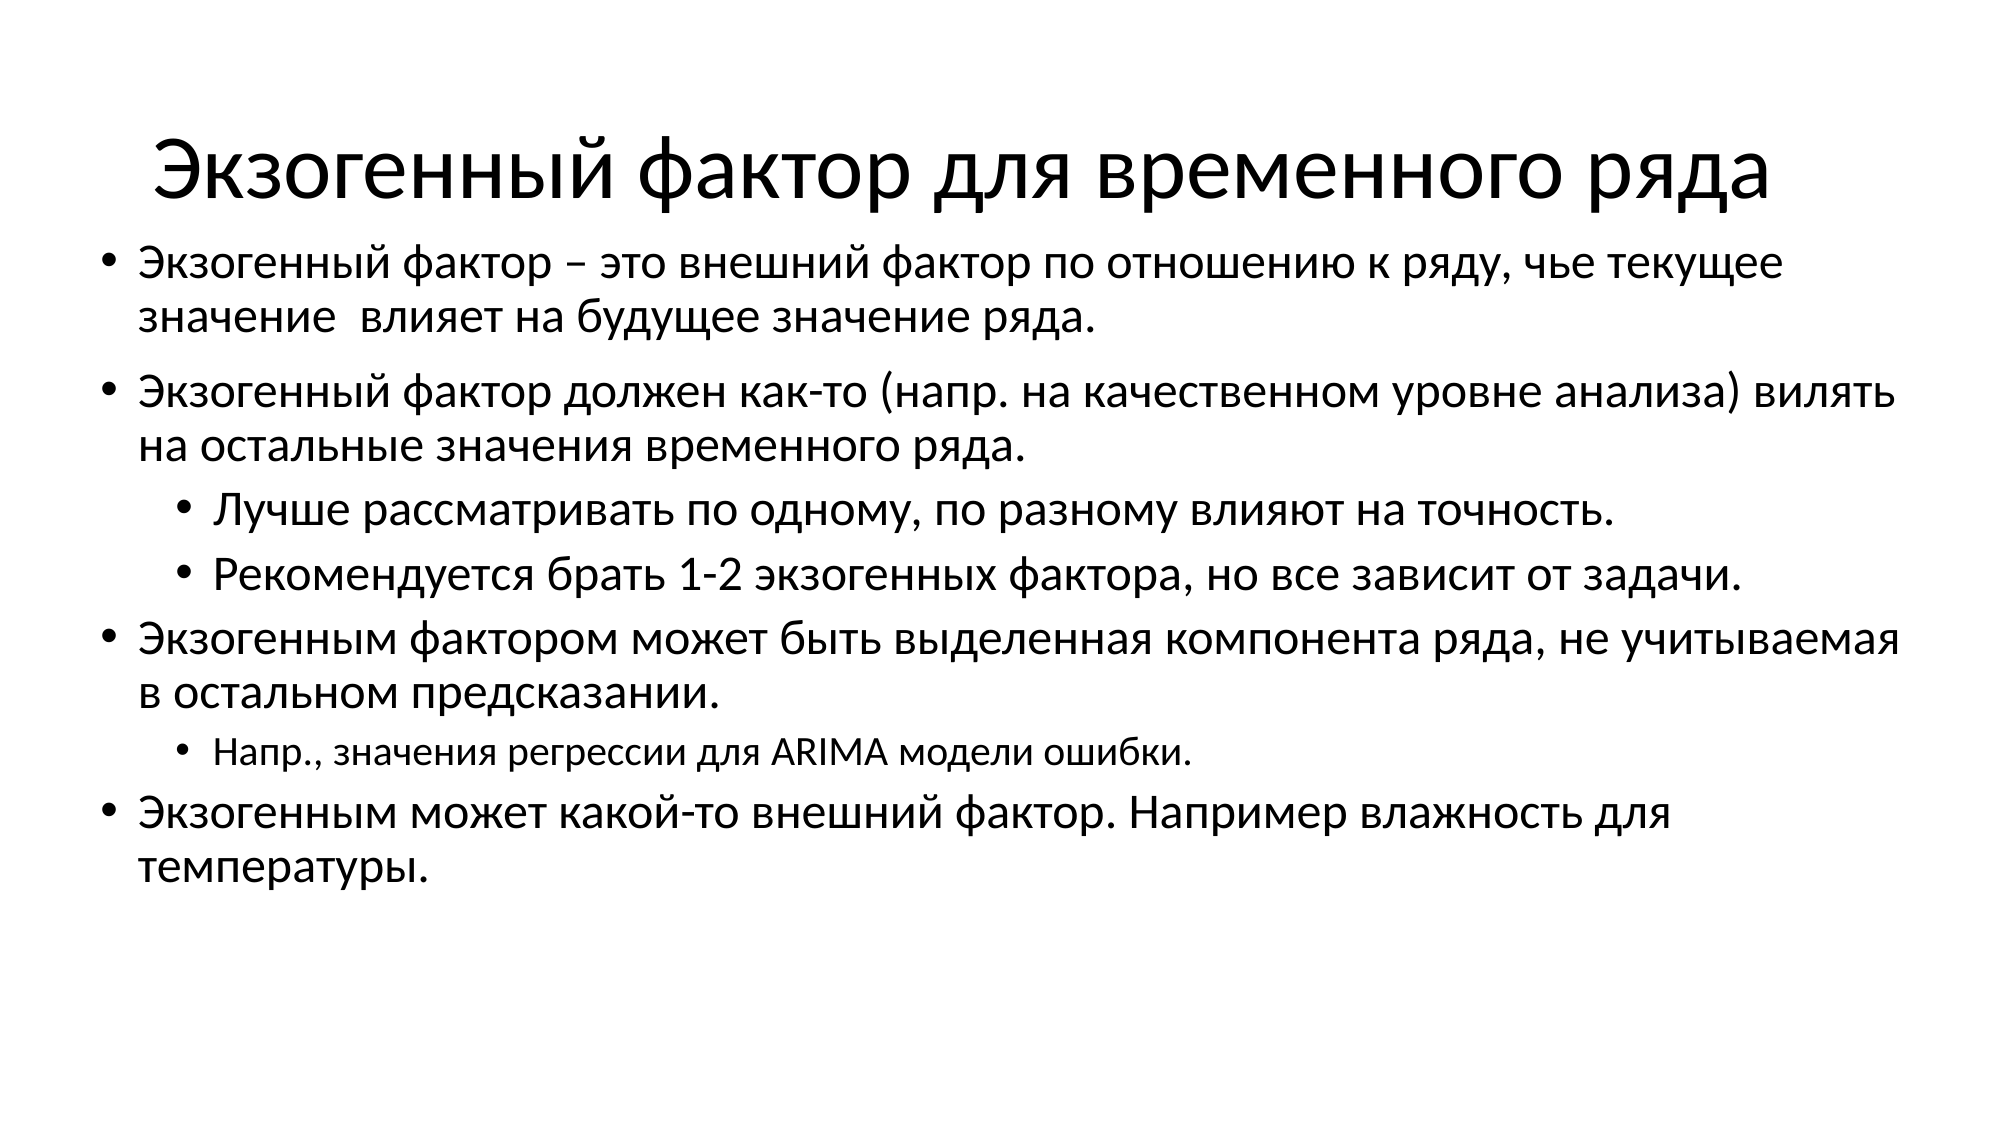

# Экзогенный фактор для временного ряда
Экзогенный фактор – это внешний фактор по отношению к ряду, чье текущее значение  влияет на будущее значение ряда.
Экзогенный фактор должен как-то (напр. на качественном уровне анализа) вилять на остальные значения временного ряда.
Лучше рассматривать по одному, по разному влияют на точность.
Рекомендуется брать 1-2 экзогенных фактора, но все зависит от задачи.
Экзогенным фактором может быть выделенная компонента ряда, не учитываемая в остальном предсказании.
Напр., значения регрессии для ARIMA модели ошибки.
Экзогенным может какой-то внешний фактор. Например влажность для температуры.